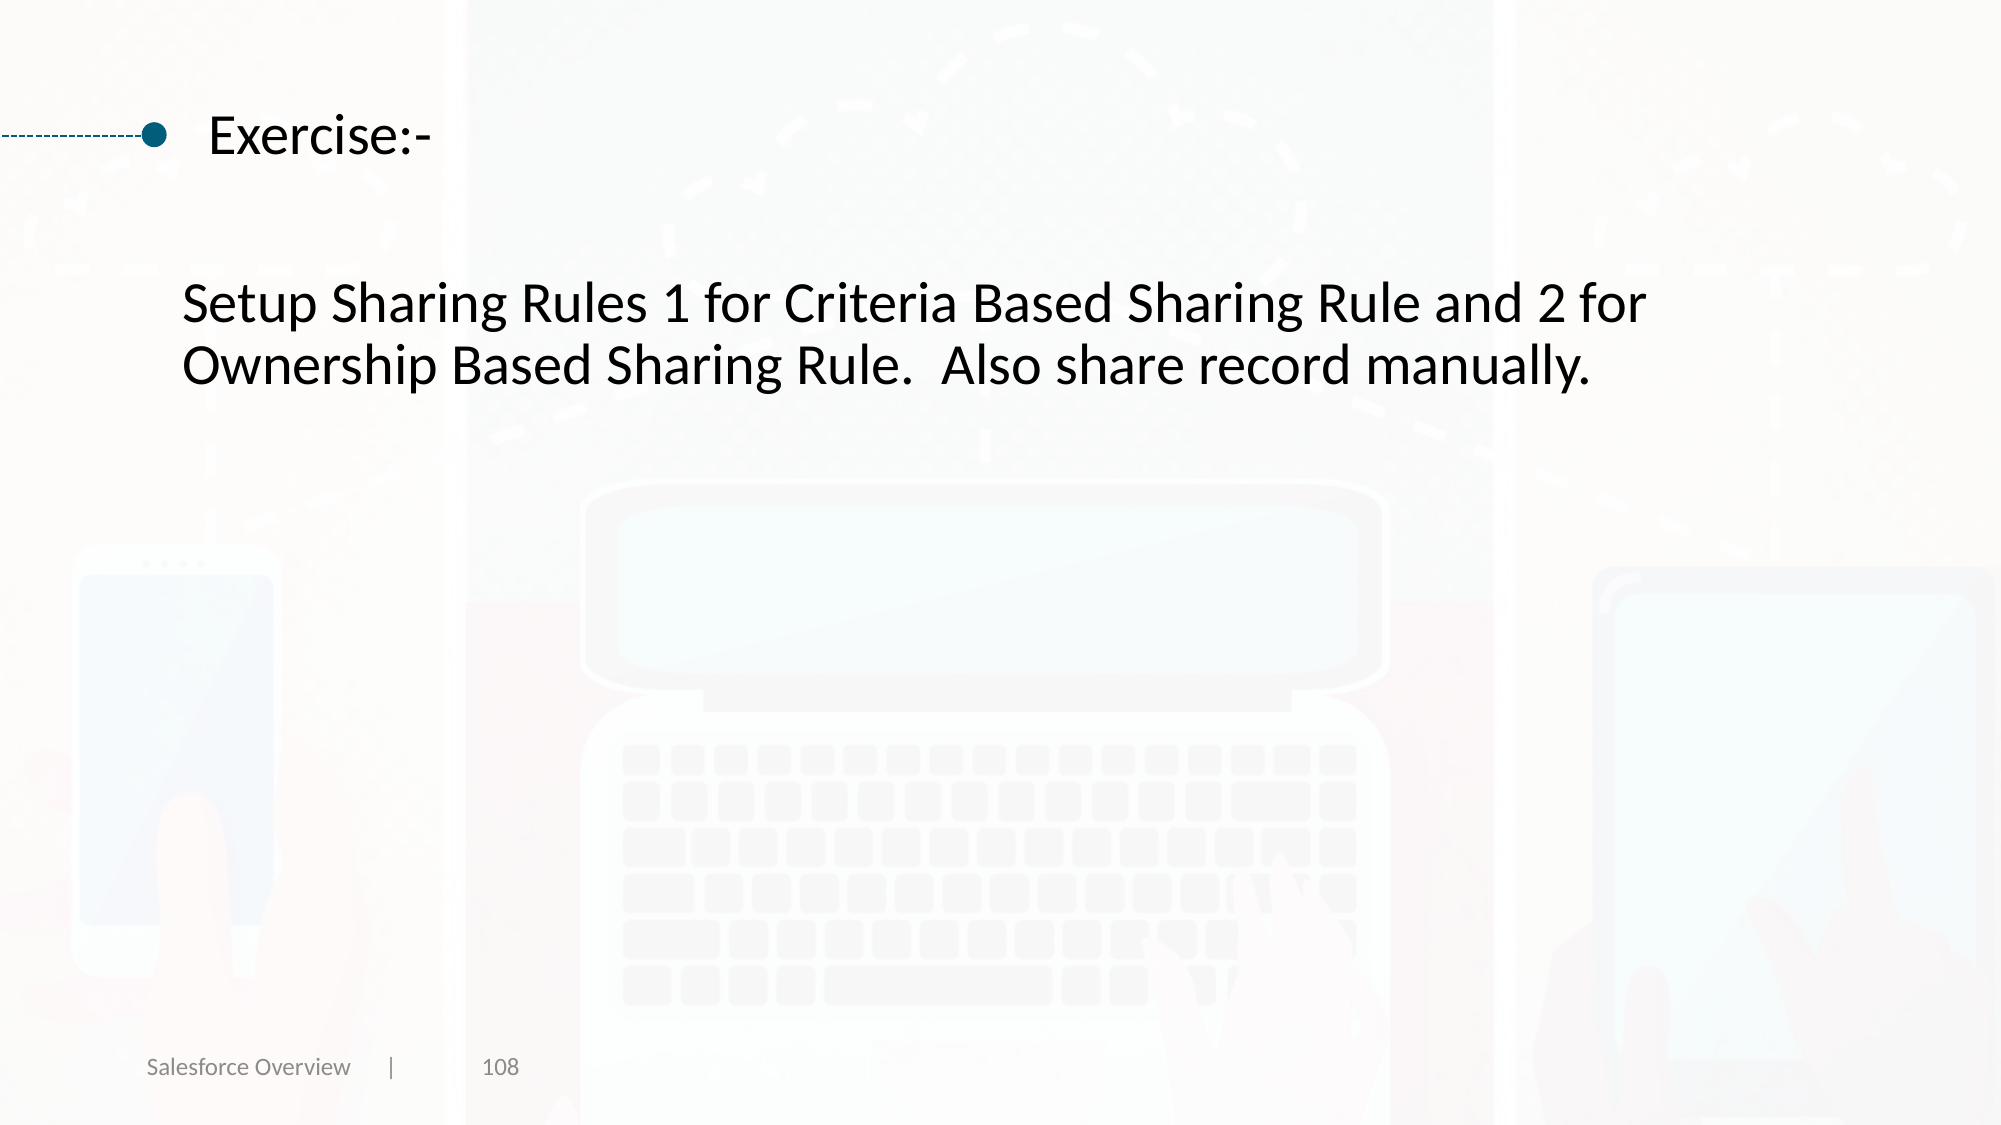

Exercise:-

Setup Sharing Rules 1 for Criteria Based Sharing Rule and 2 for Ownership Based Sharing Rule.  Also share record manually.
Salesforce Overview      |
108